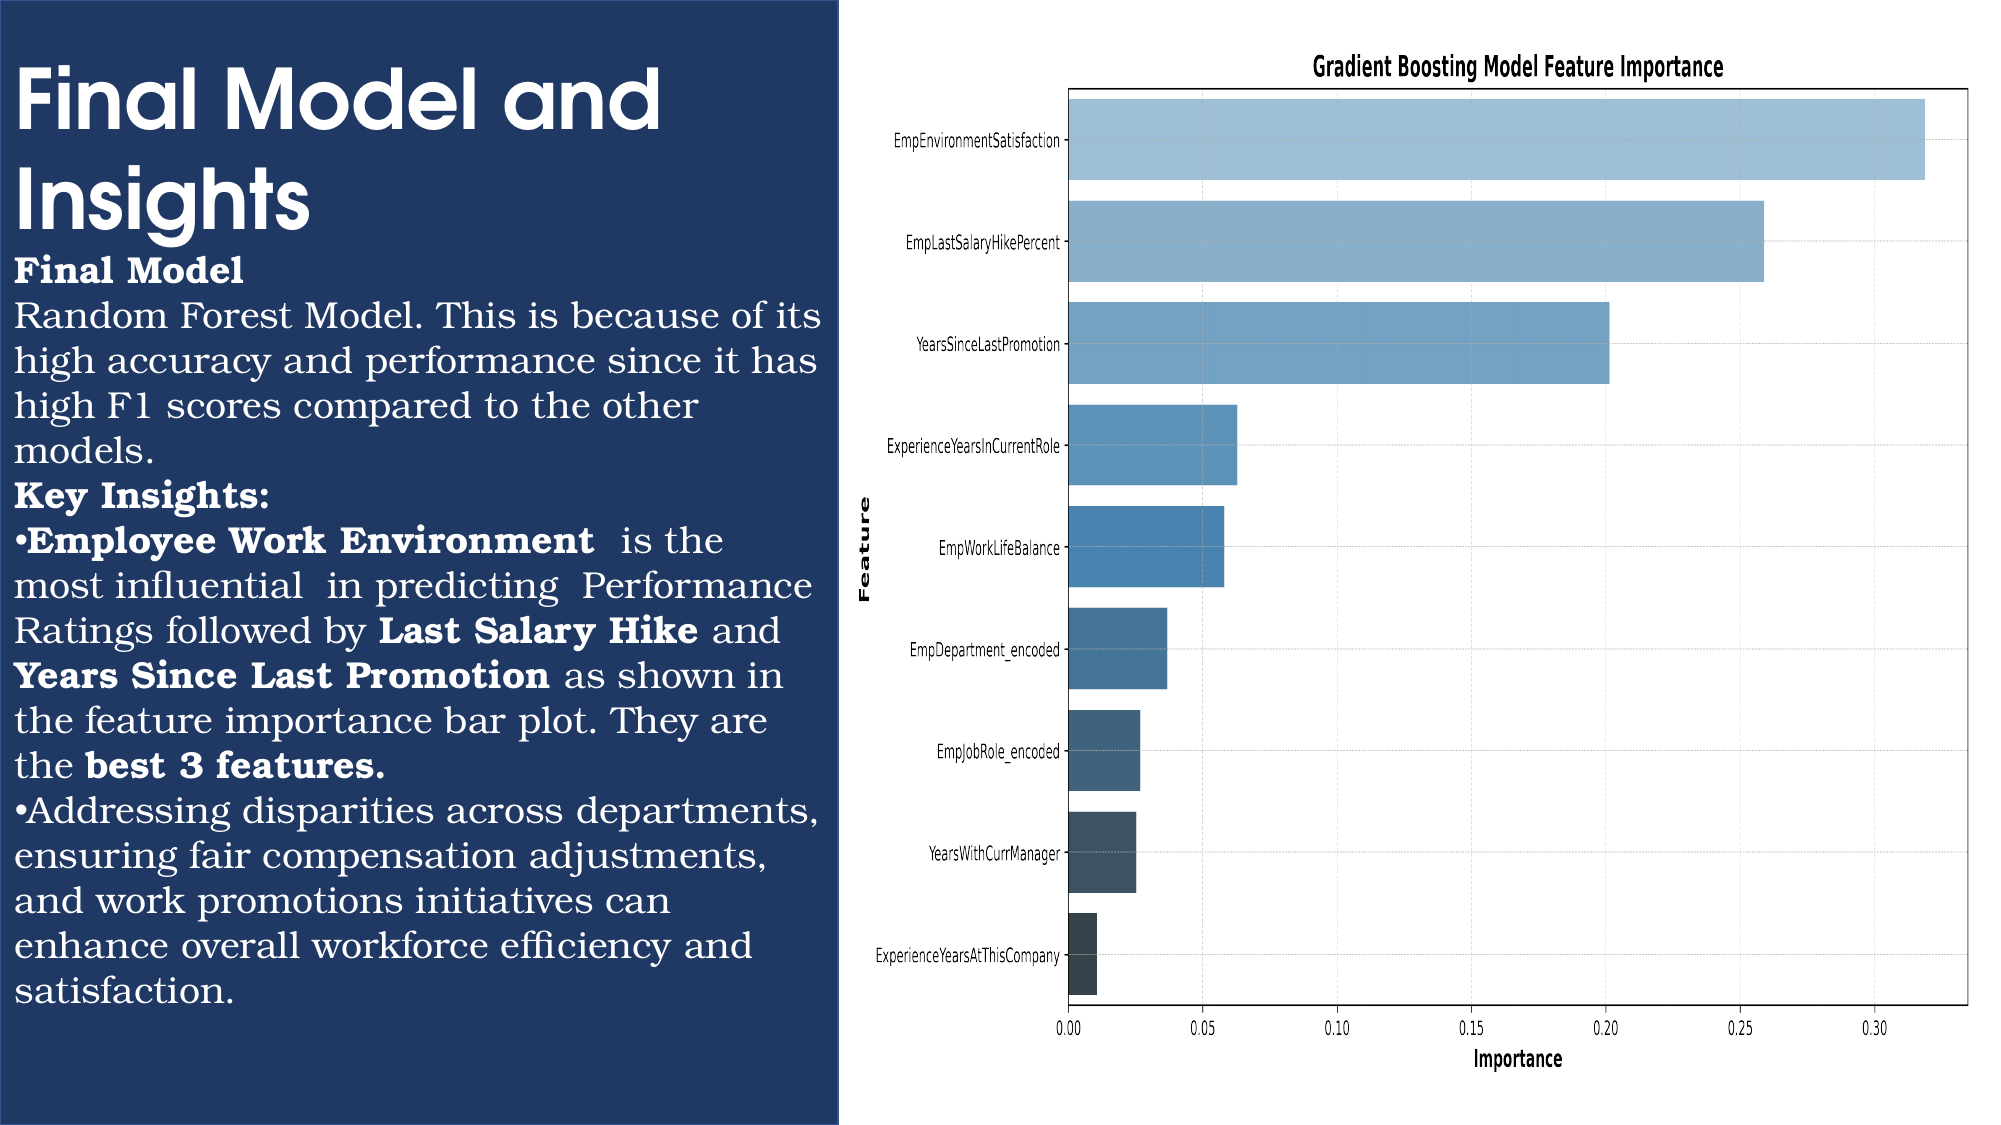

Final Model and Insights

Final Model
Random Forest Model. This is because of its high accuracy and performance since it has high F1 scores compared to the other models.
Key Insights:
Employee Work Environment  is the most influential  in predicting  Performance Ratings followed by Last Salary Hike and Years Since Last Promotion as shown in the feature importance bar plot. They are the best 3 features.
Addressing disparities across departments, ensuring fair compensation adjustments, and work promotions initiatives can enhance overall workforce efficiency and satisfaction.